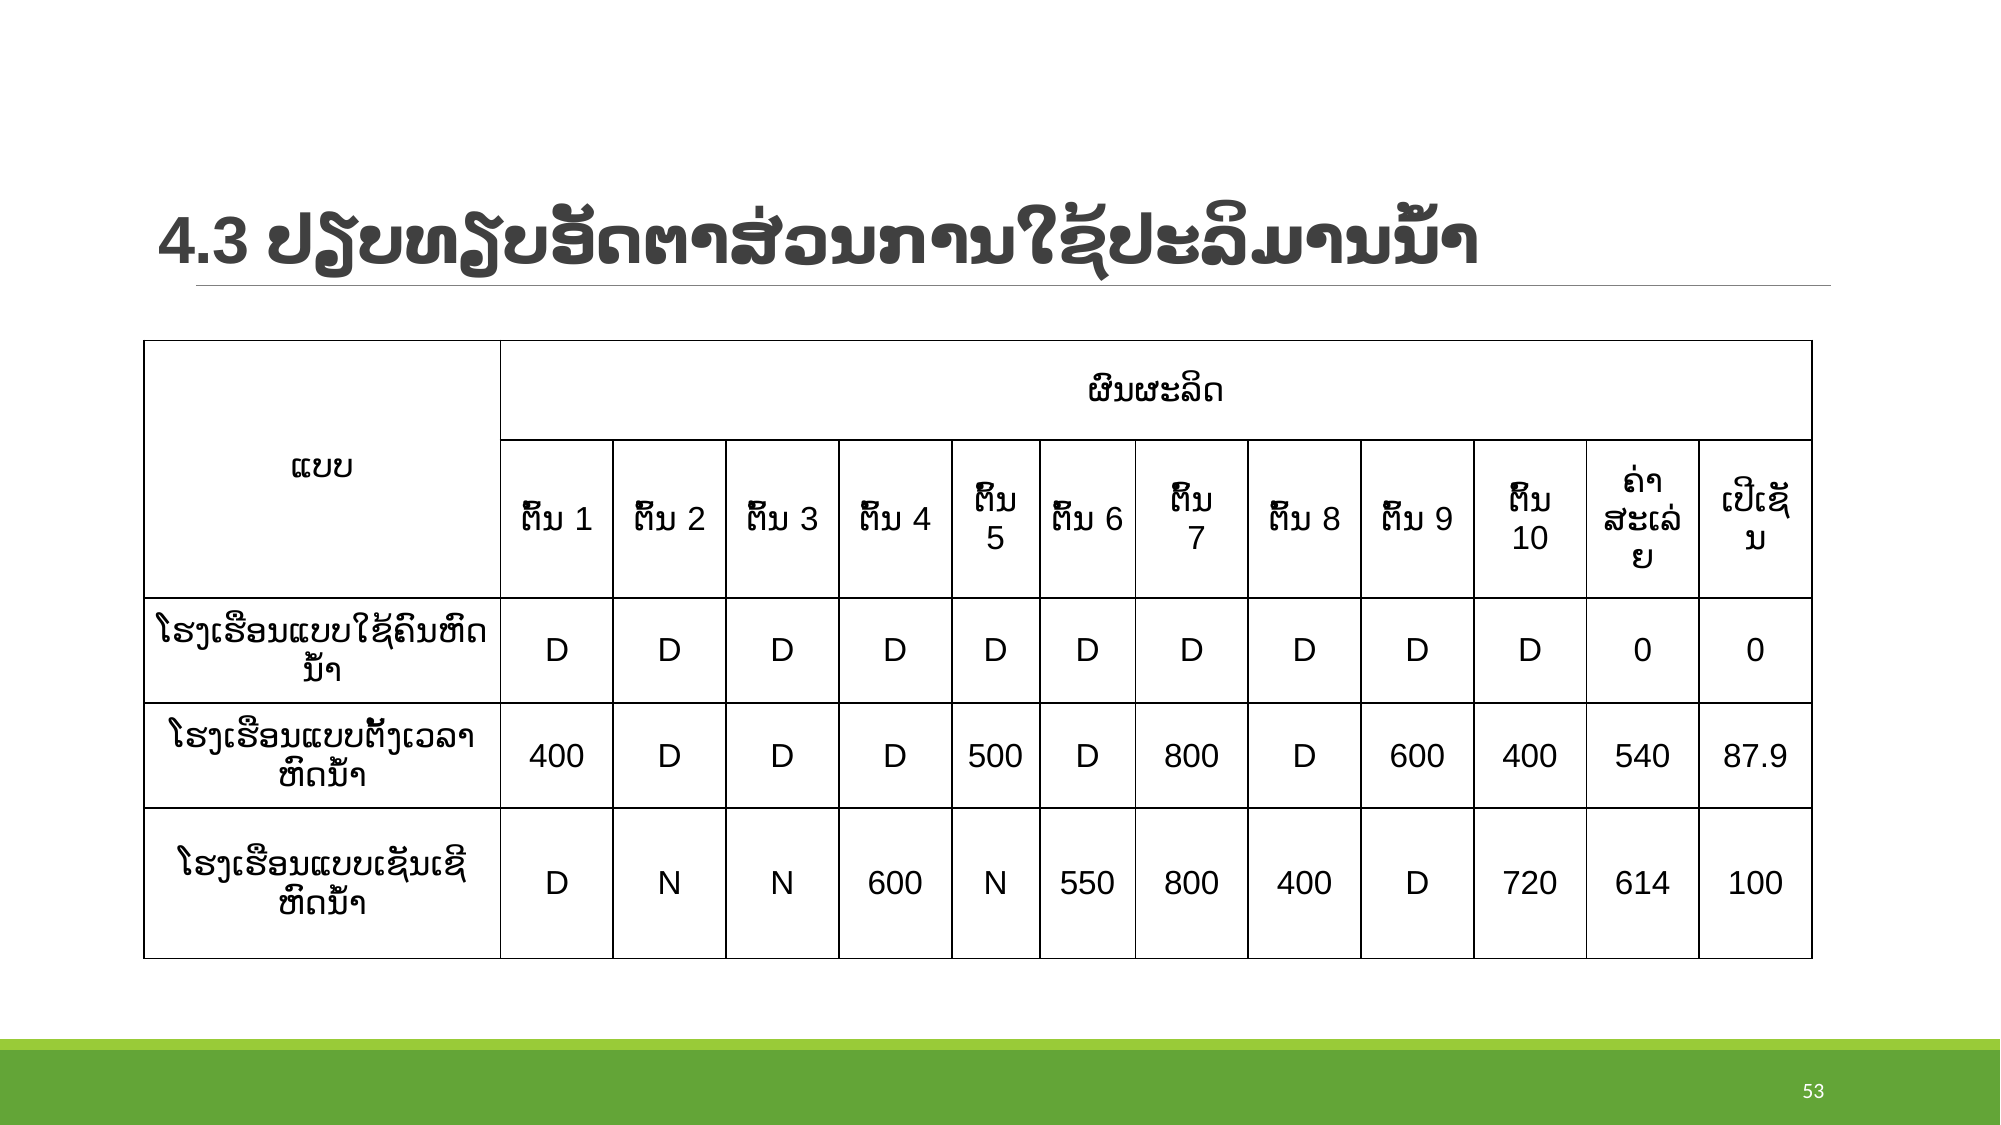

# 4.3 ປຽບທຽບອັດຕາສ່ວນການໃຊ້ປະລິມານນໍ້າ
| ແບບ | ຜົນຜະລິດ |  |  |  |  |  |  |  |  |  |  |  |
| --- | --- | --- | --- | --- | --- | --- | --- | --- | --- | --- | --- | --- |
|  | ຕົ້ນ 1 | ຕົ້ນ 2 | ຕົ້ນ 3 | ຕົ້ນ 4 | ຕົ້ນ 5 | ຕົ້ນ 6 | ຕົ້ນ 7 | ຕົ້ນ 8 | ຕົ້ນ 9 | ຕົ້ນ 10 | ຄ່າສະເລ່ຍ | ເປີເຊັນ |
| ໂຮງເຮືອນແບບໃຊ້ຄົນຫົດນໍ້າ | D | D | D | D | D | D | D | D | D | D | 0 | 0 |
| ໂຮງເຮືອນແບບຕັ້ງເວລາຫົດນໍ້າ | 400 | D | D | D | 500 | D | 800 | D | 600 | 400 | 540 | 87.9 |
| ໂຮງເຮືອນແບບເຊັນເຊີຫົດນໍ້າ | D | N | N | 600 | N | 550 | 800 | 400 | D | 720 | 614 | 100 |
53